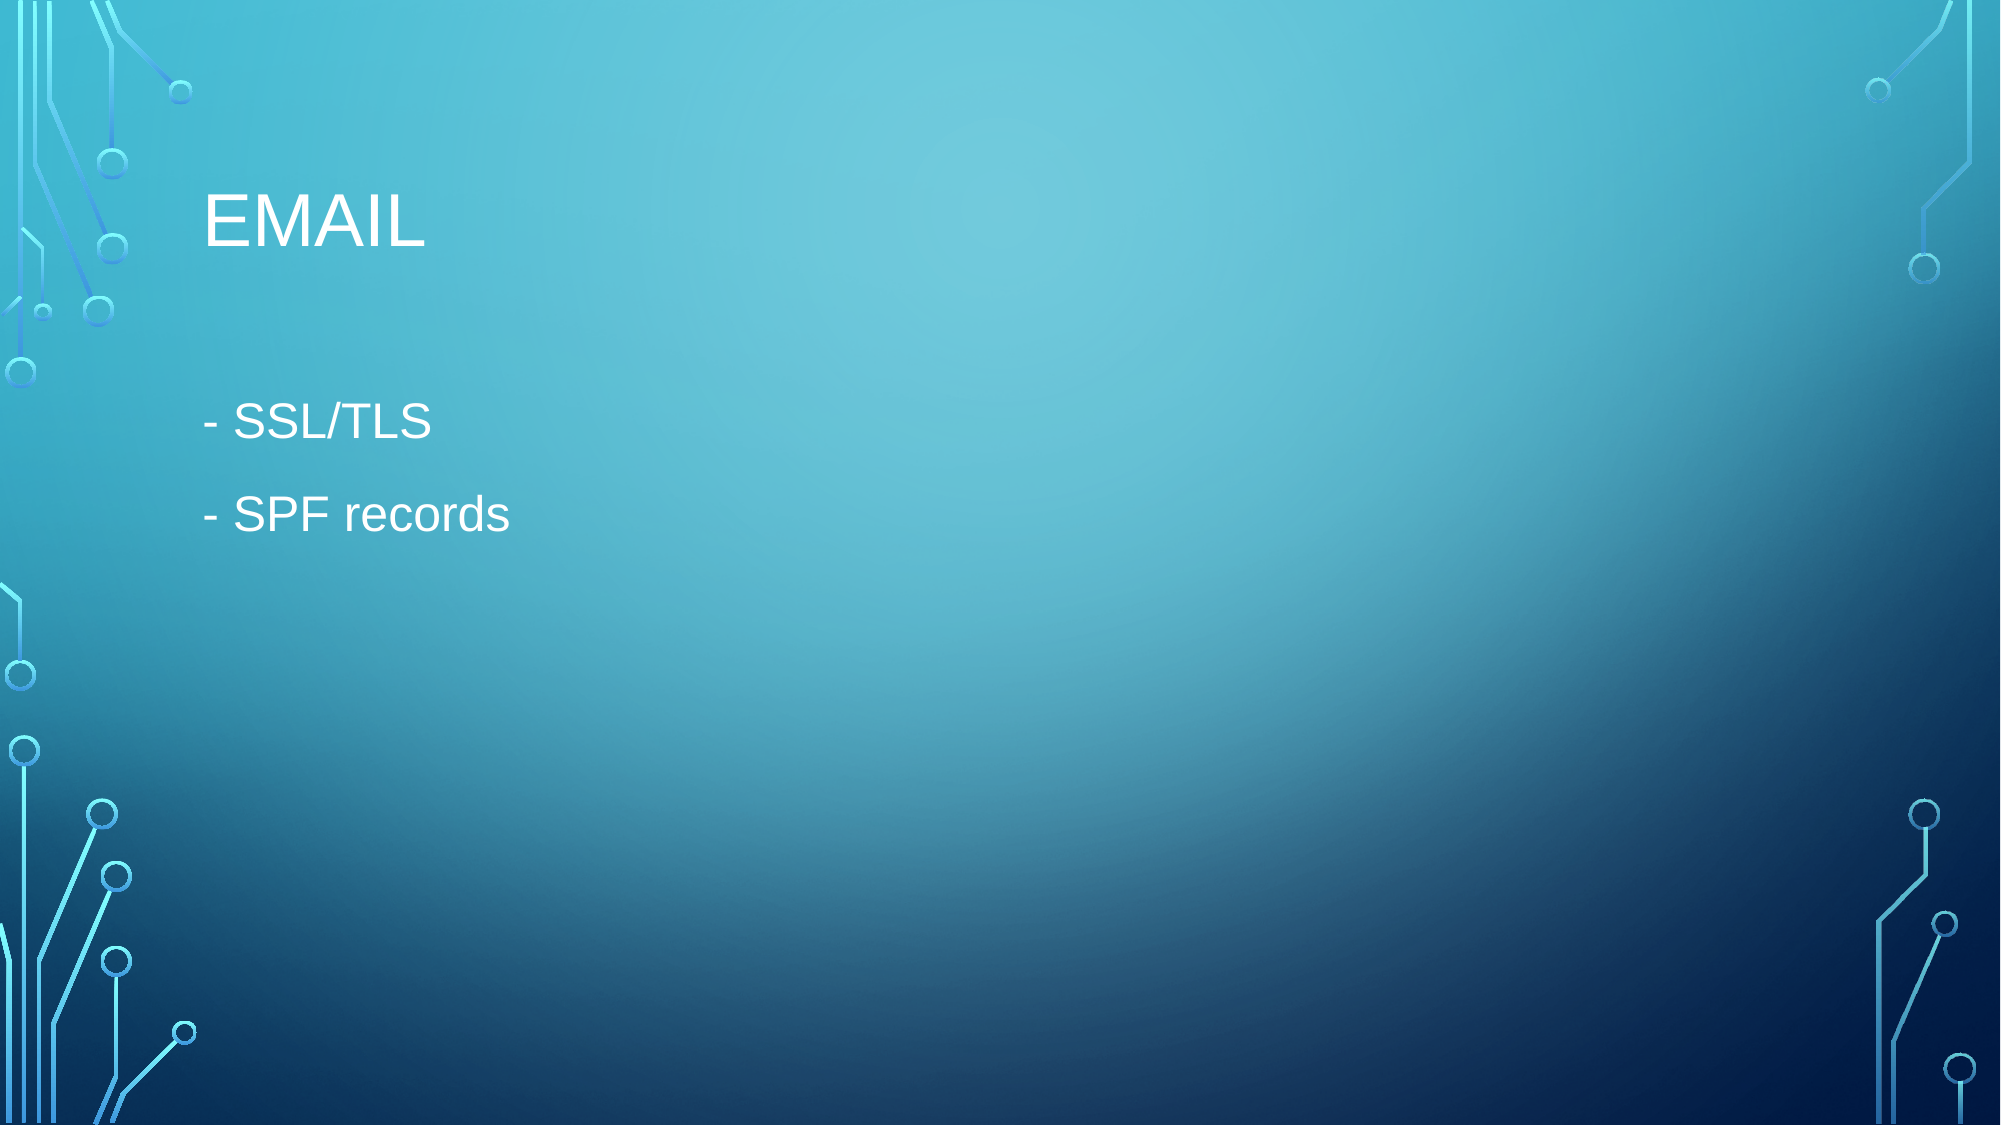

# email
- SSL/TLS
- SPF records